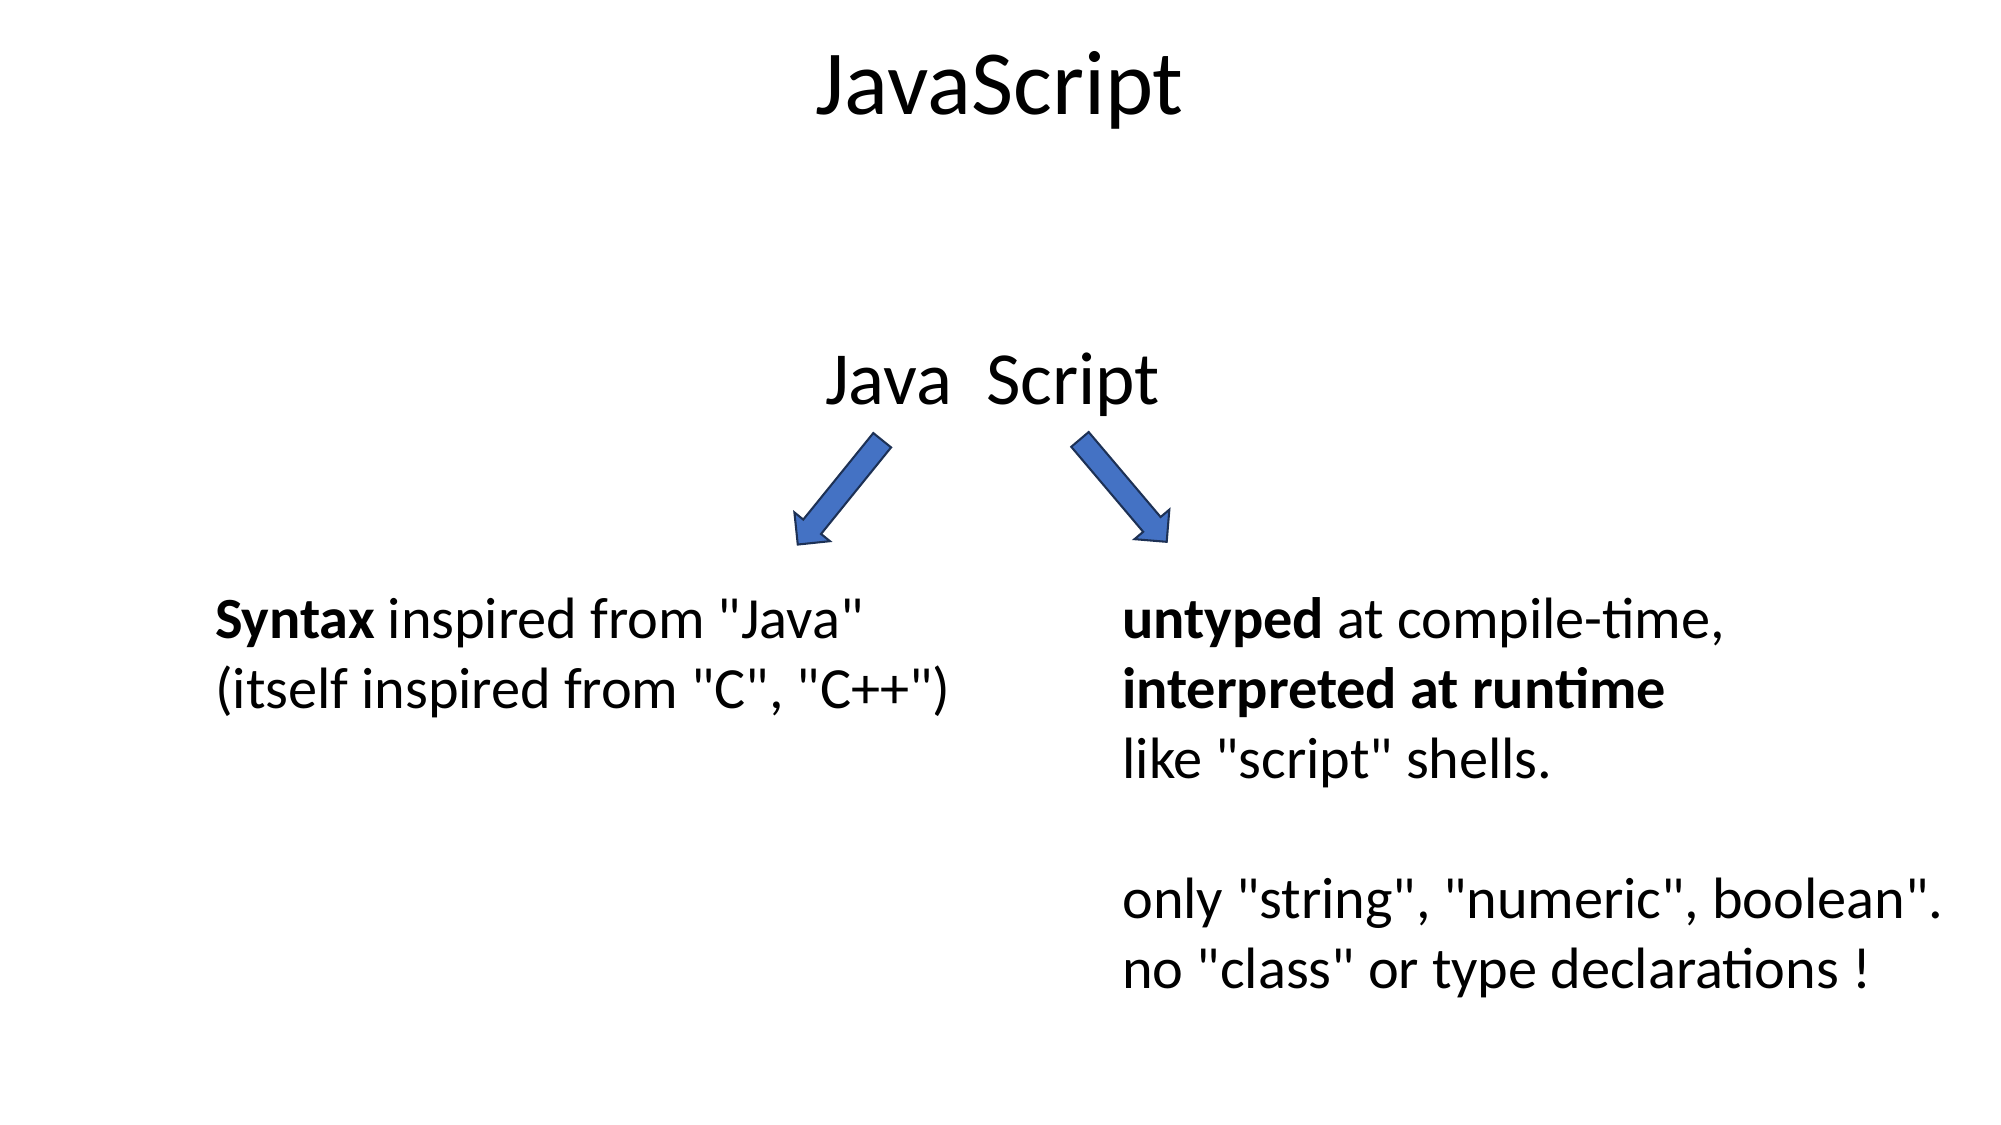

# JavaScript
Java  Script

Syntax inspired from "Java"
(itself inspired from "C", "C++")
untyped at compile-time,
interpreted at runtime
like "script" shells.

only "string", "numeric", boolean".
no "class" or type declarations !